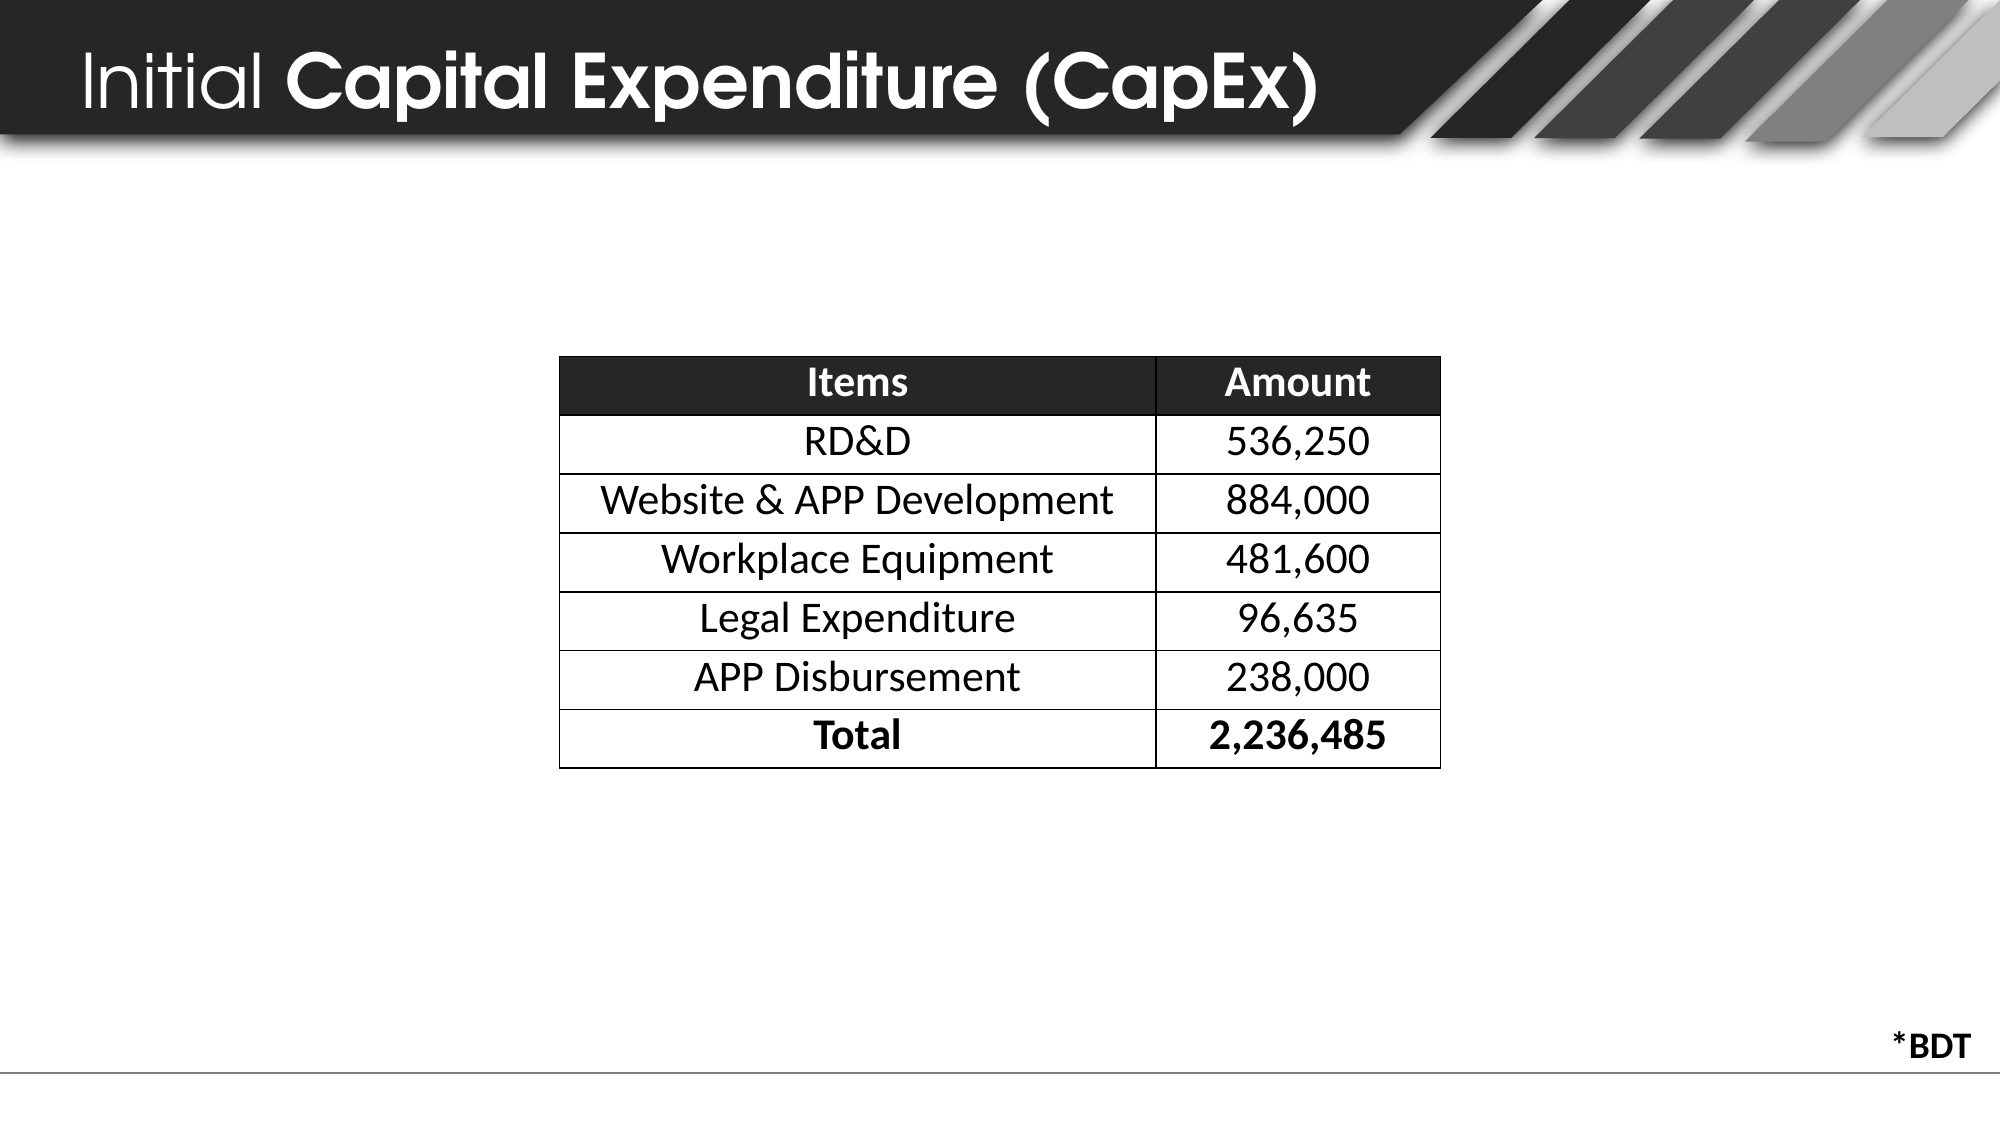

Initial Capital Expenditure (CapEx)
| Items | Amount |
| --- | --- |
| RD&D | 536,250 |
| Website & APP Development | 884,000 |
| Workplace Equipment | 481,600 |
| Legal Expenditure | 96,635 |
| APP Disbursement | 238,000 |
| Total | 2,236,485 |
*BDT